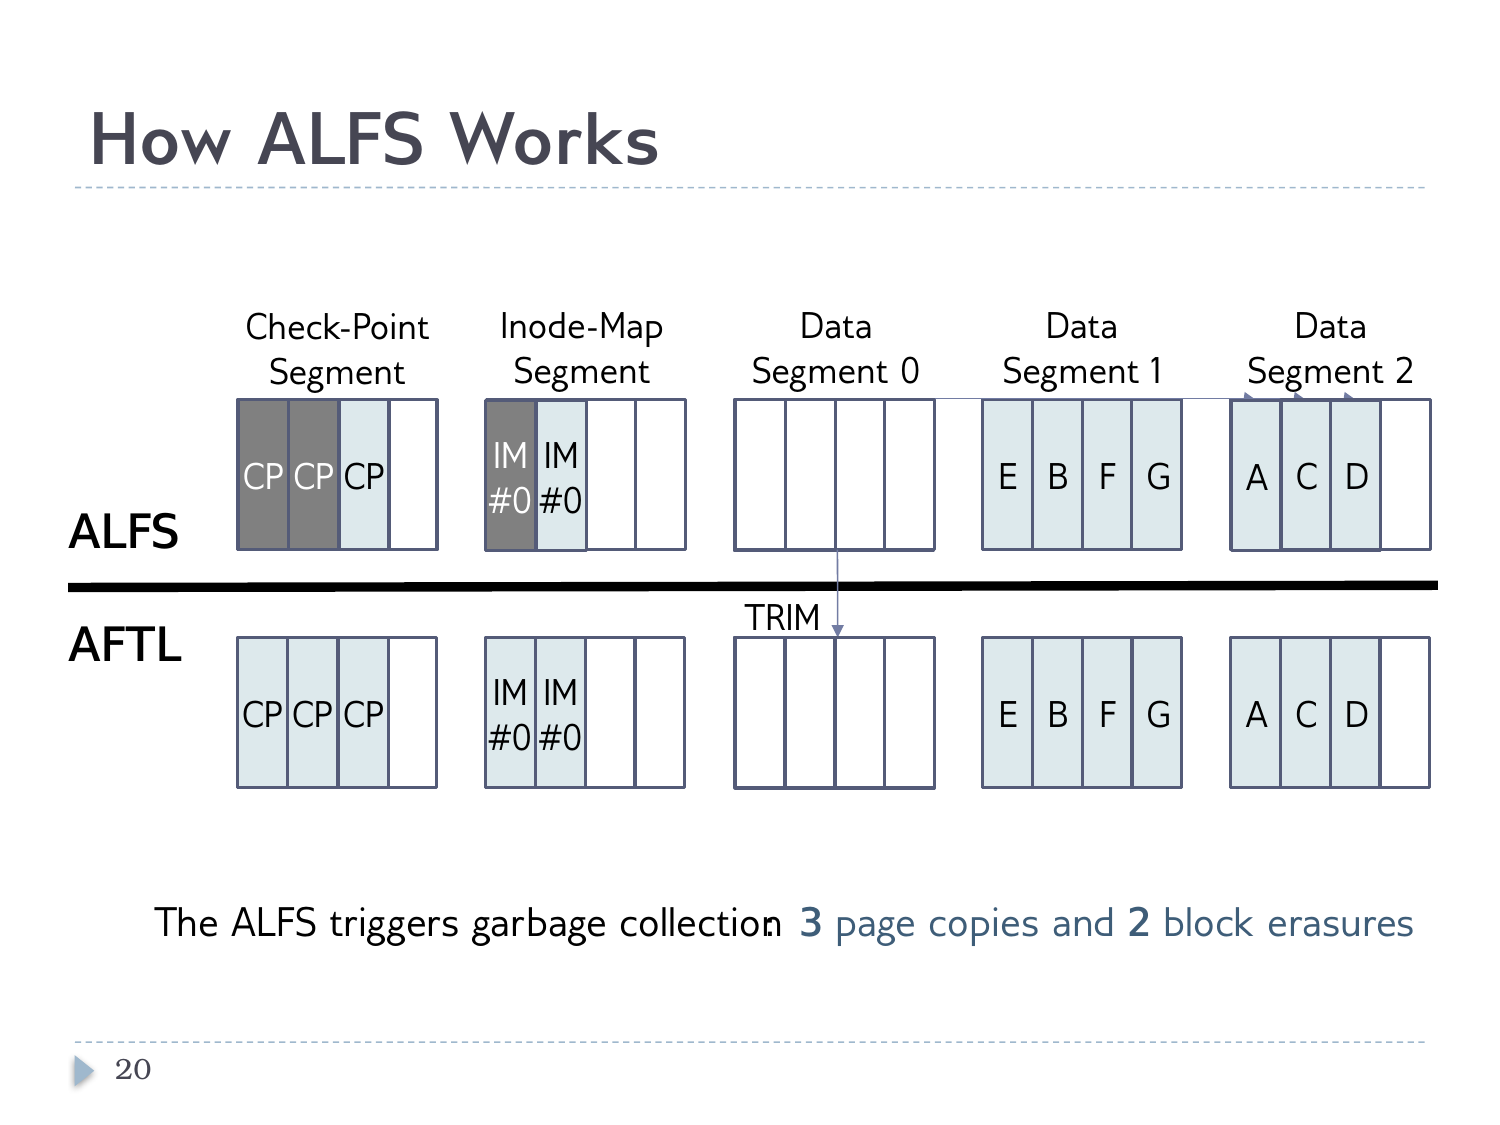

# How ALFS Works
Data
Segment 2
Inode-Map
Segment
Data
Segment 0
Data
Segment 1
Check-Point
Segment

CP
E
B
F
G
CP
CP
C
D
B

CP

CP
C
D
A
A
IM
#0
A
B
C
D
IM
#0
IM
#0
ALFS
TRIM
AFTL

CP
CP
CP
IM
#0

IM
#0

A
B
C
D

E
B
F
G

C
D
A
A
B
C
D
:  3 page copies and 2 block erasures
The ALFS triggers garbage collection
20